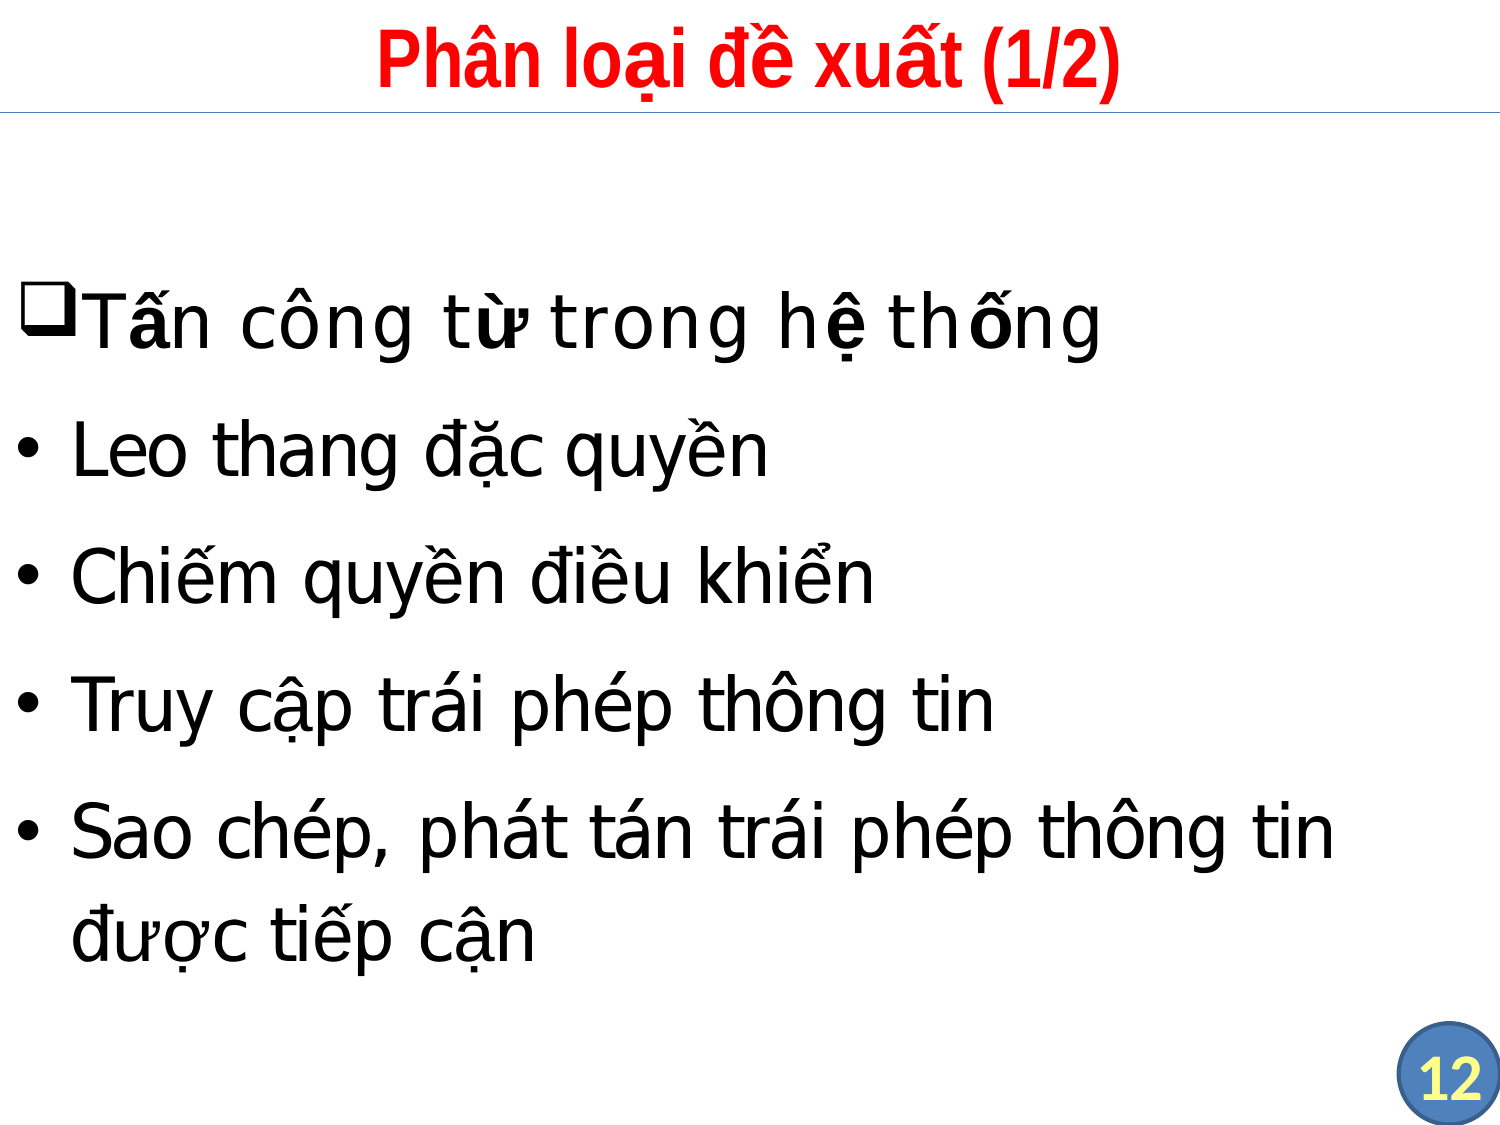

# Phân loại đề xuất (1/2)
Tấn công từ trong hệ thống
Leo thang đặc quyền
Chiếm quyền điều khiển
Truy cập trái phép thông tin
Sao chép, phát tán trái phép thông tin được tiếp cận
12